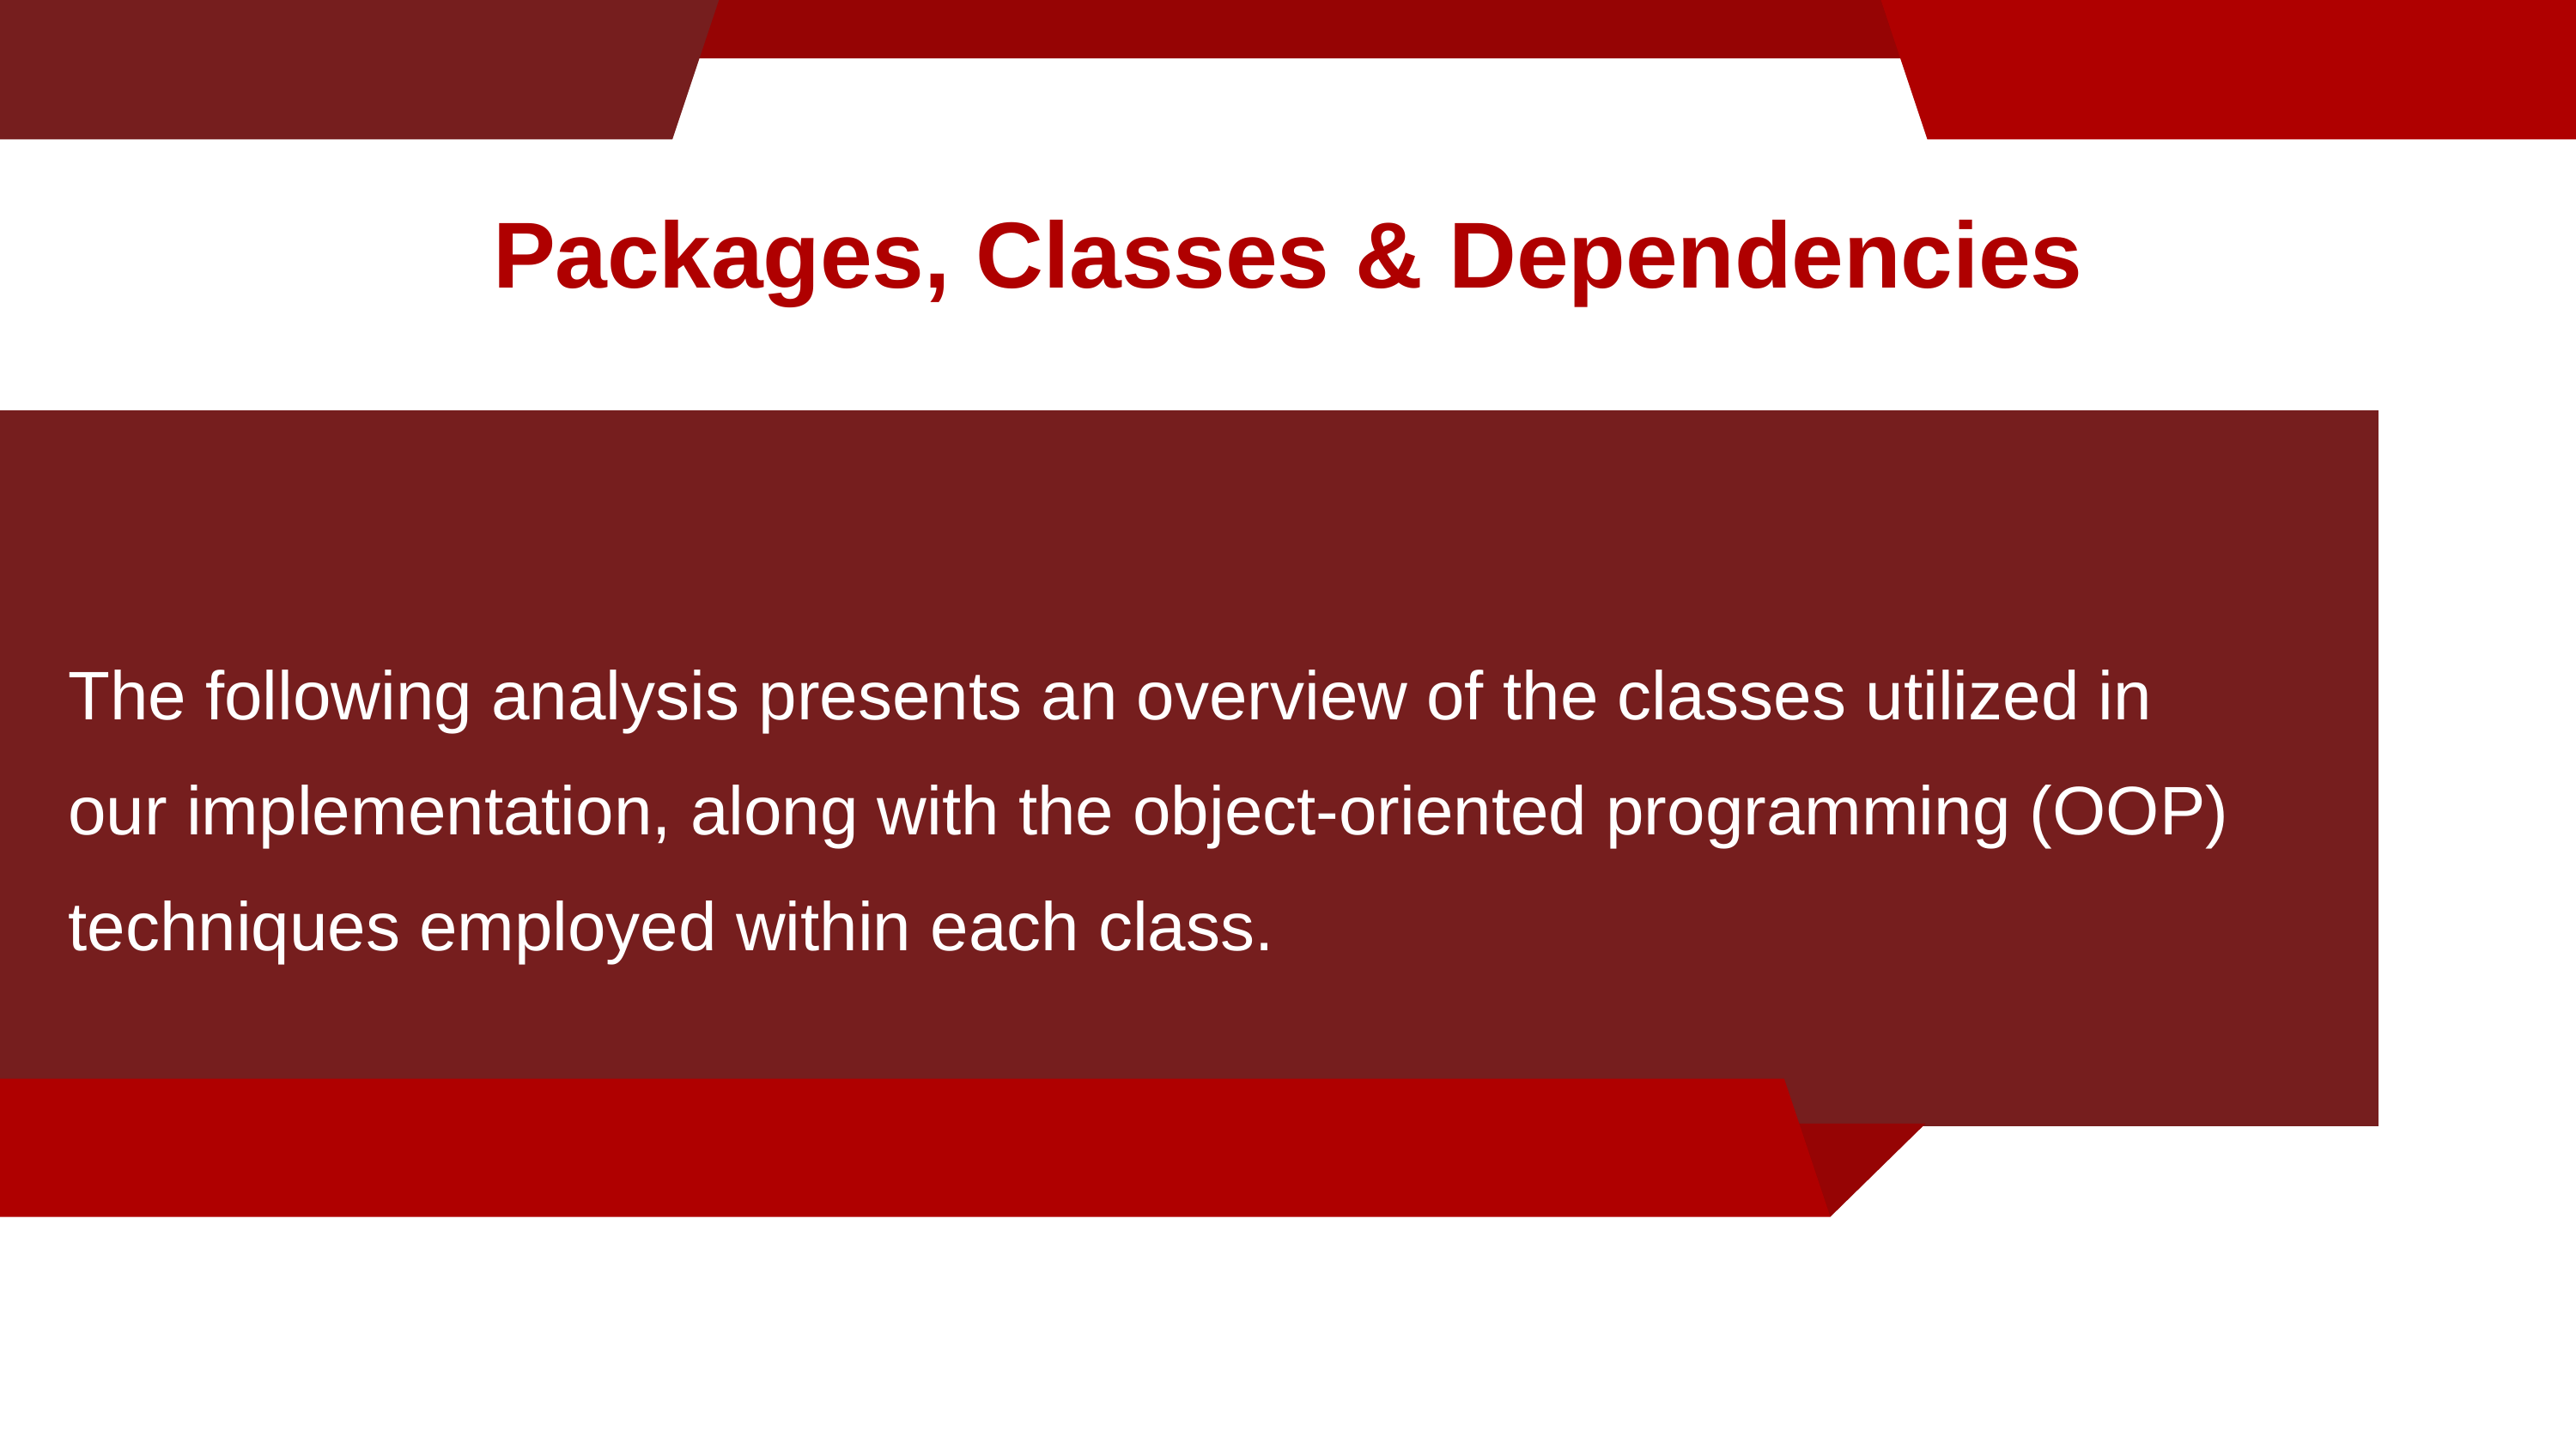

Packages, Classes & Dependencies

The following analysis presents an overview of the classes utilized in our implementation, along with the object-oriented programming (OOP) techniques employed within each class.